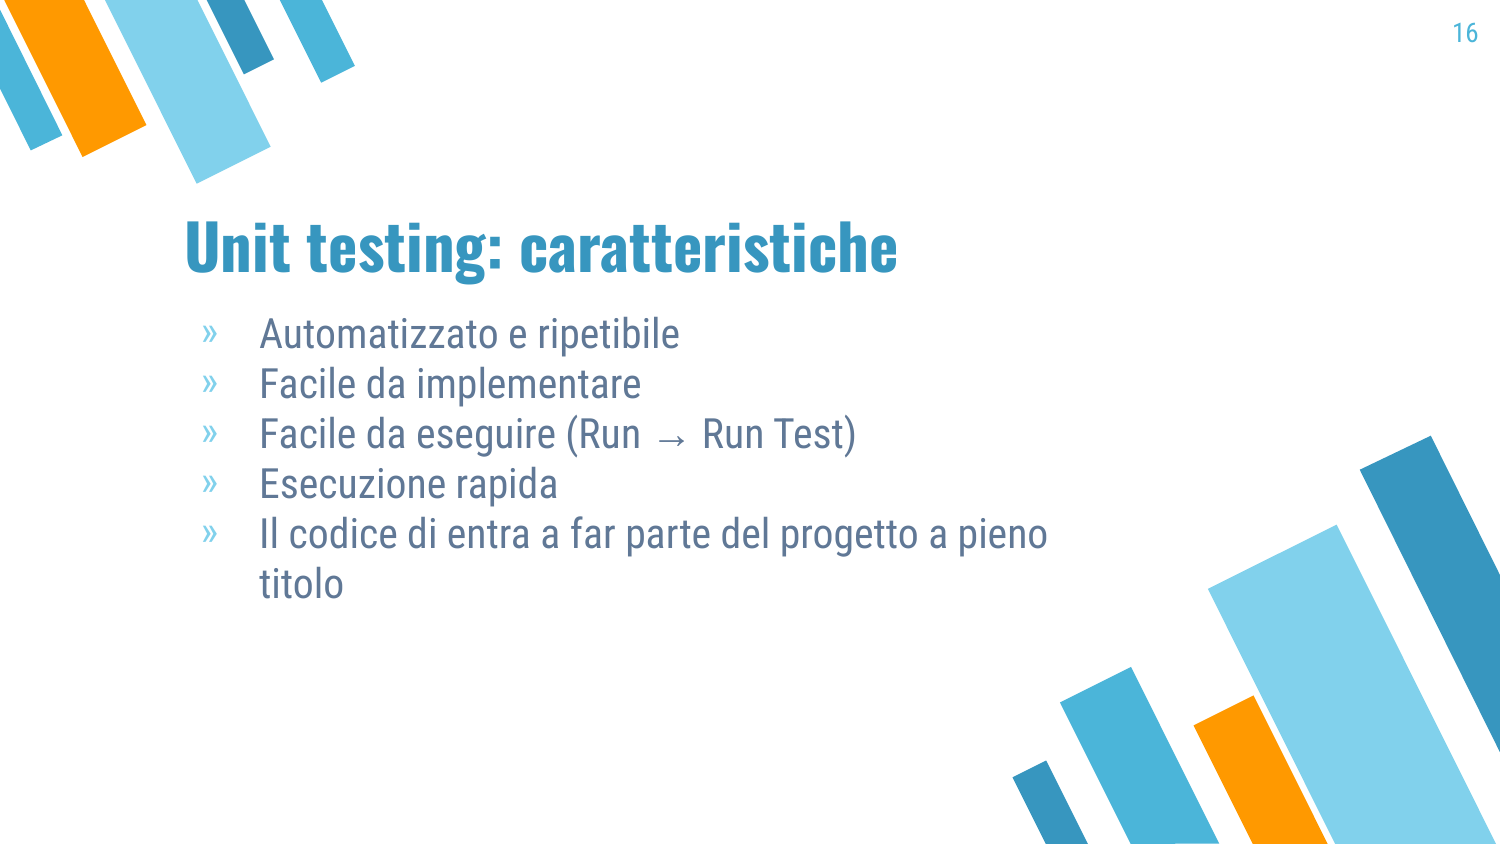

16
# Unit testing: caratteristiche
Automatizzato e ripetibile
Facile da implementare
Facile da eseguire (Run → Run Test)
Esecuzione rapida
Il codice di entra a far parte del progetto a pieno titolo